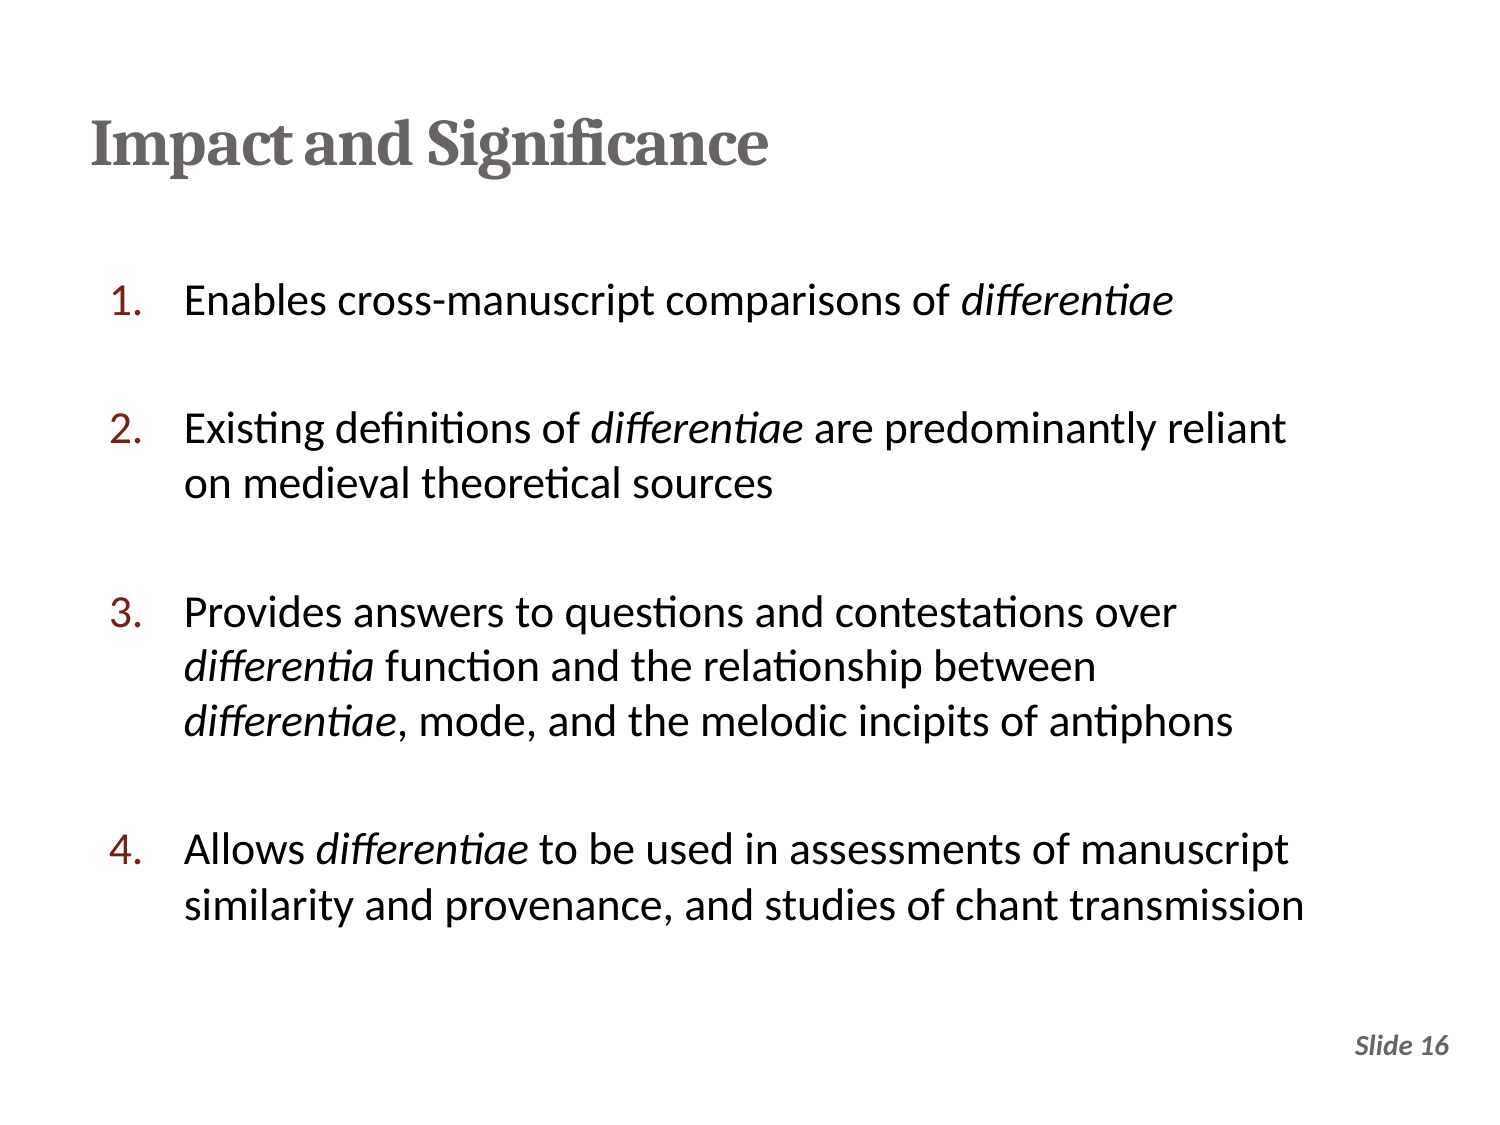

# Impact and Significance
Enables cross-manuscript comparisons of differentiae

Existing definitions of differentiae are predominantly reliant on medieval theoretical sources

Provides answers to questions and contestations over differentia function and the relationship between differentiae, mode, and the melodic incipits of antiphons

Allows differentiae to be used in assessments of manuscript similarity and provenance, and studies of chant transmission
Slide 16